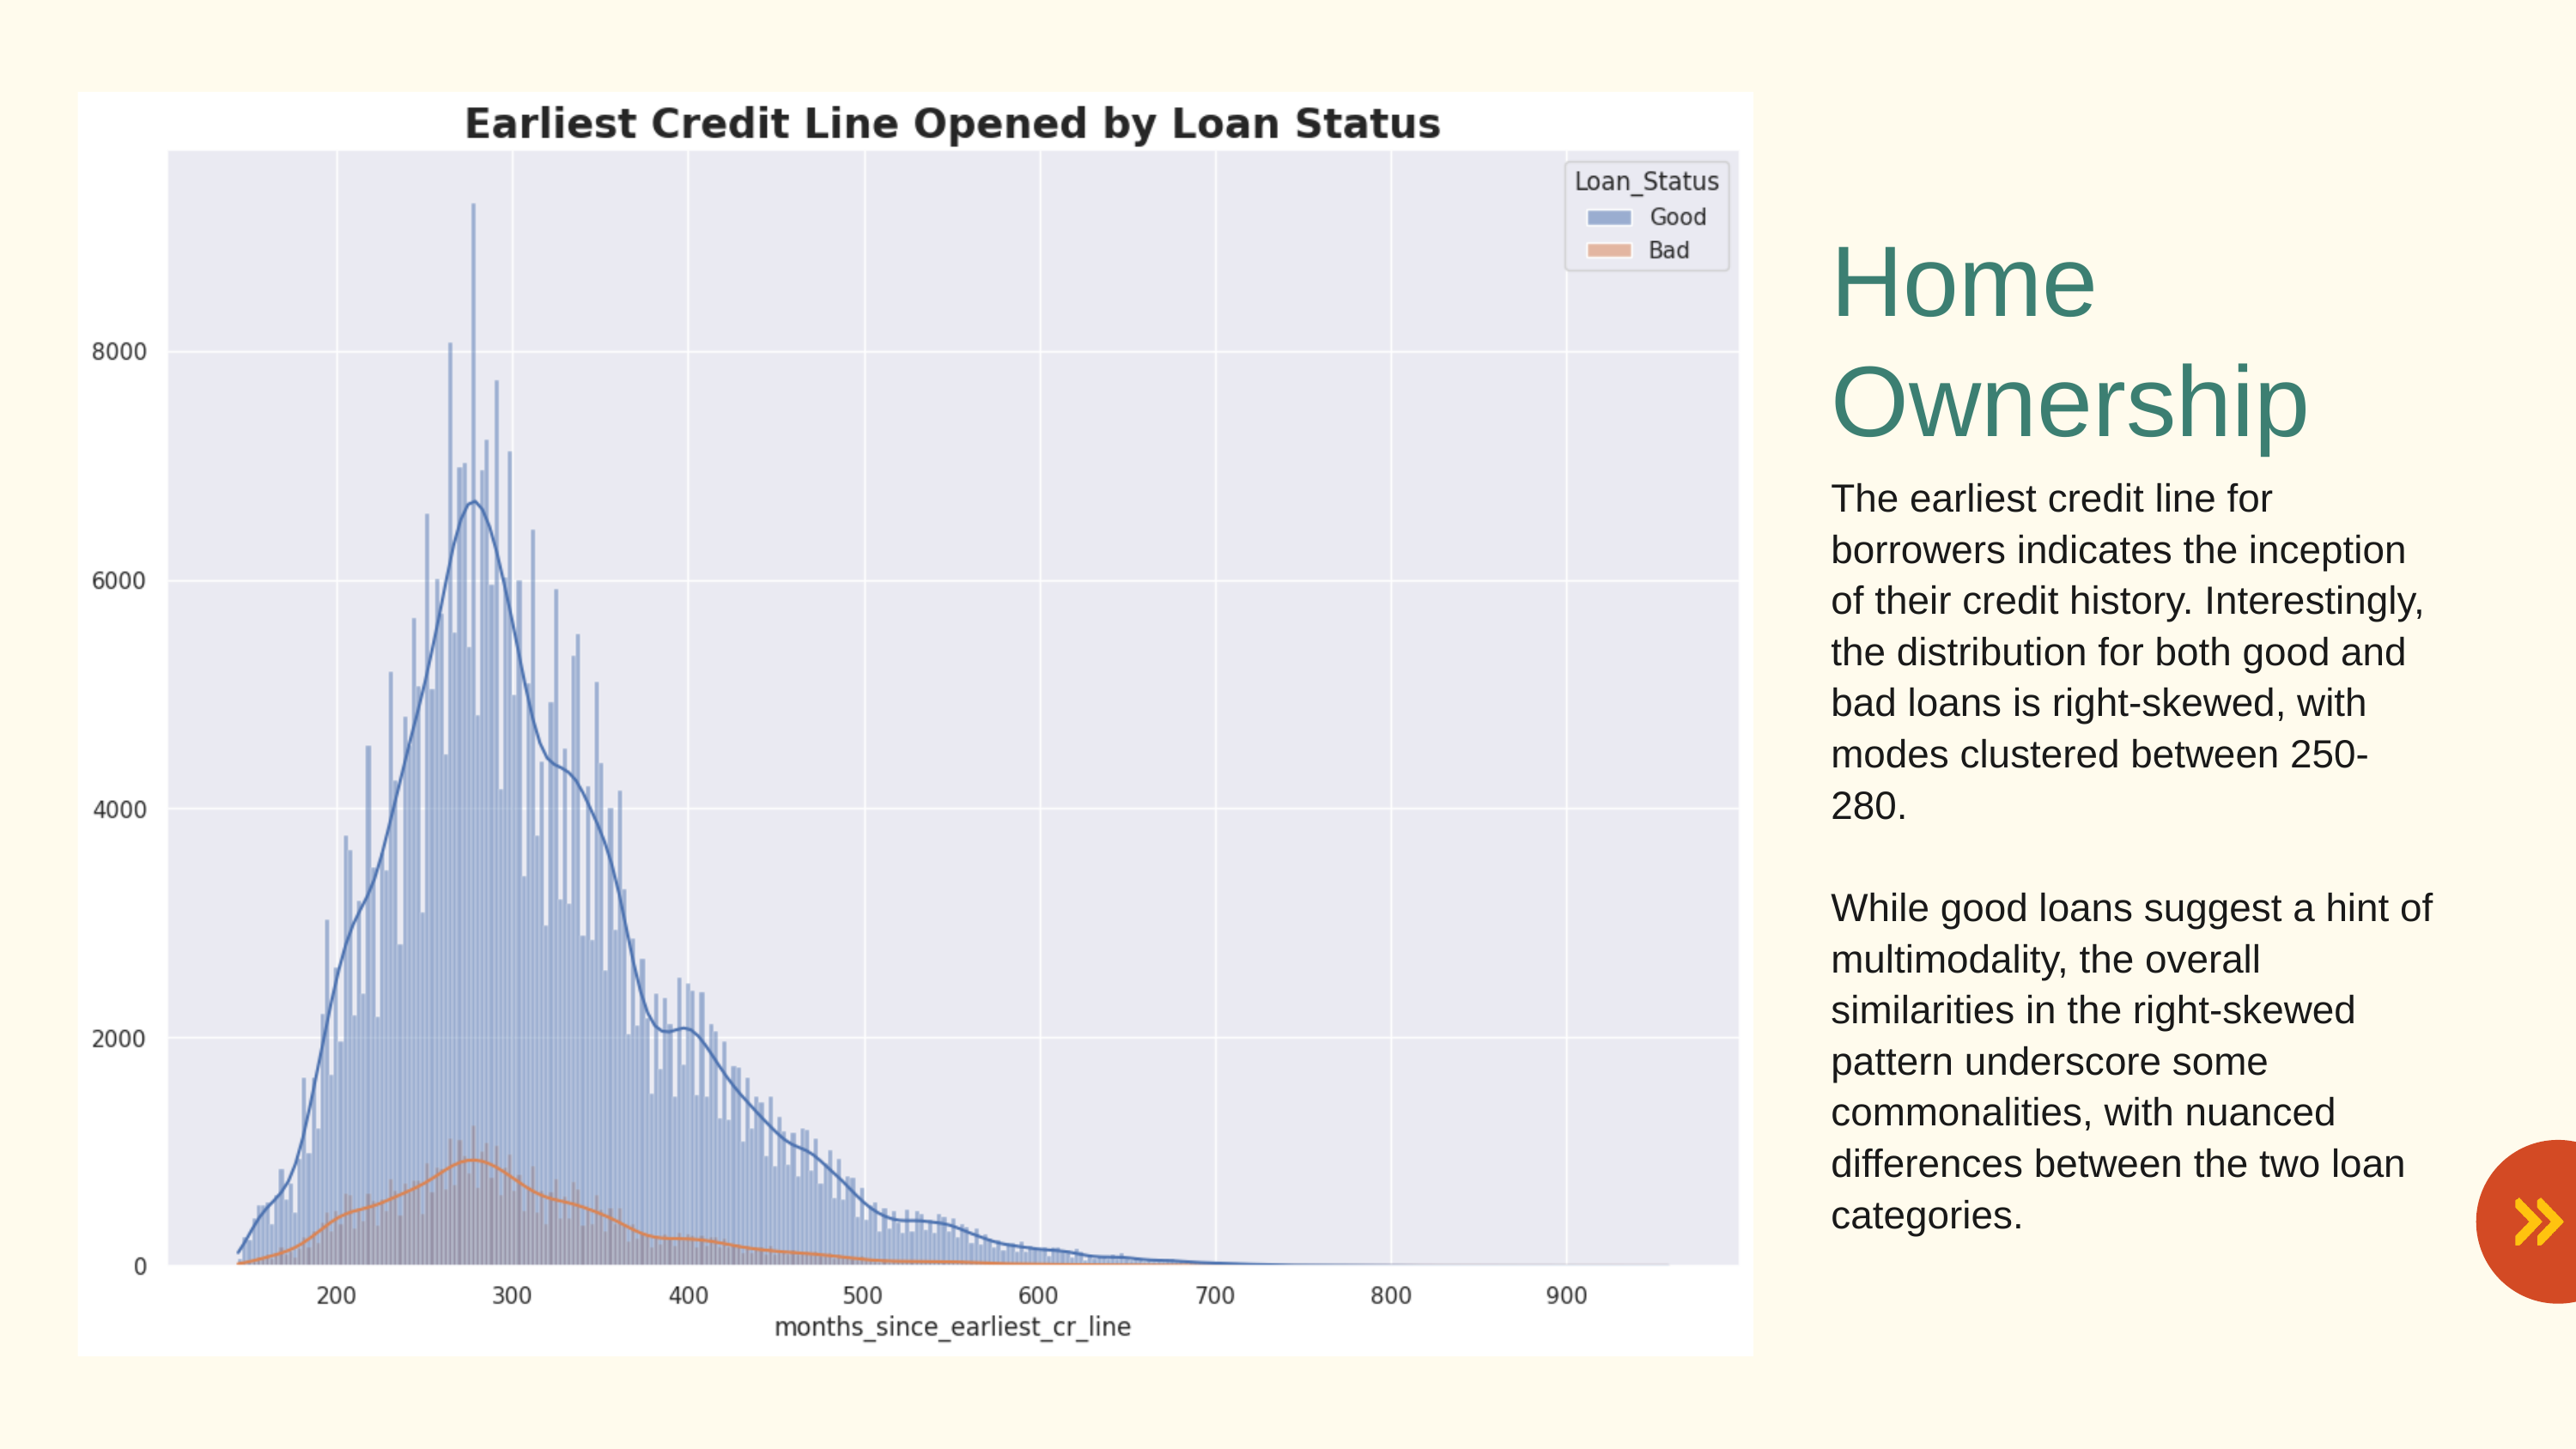

Home Ownership
The earliest credit line for borrowers indicates the inception of their credit history. Interestingly, the distribution for both good and bad loans is right-skewed, with modes clustered between 250-280.

While good loans suggest a hint of multimodality, the overall similarities in the right-skewed pattern underscore some commonalities, with nuanced differences between the two loan categories.